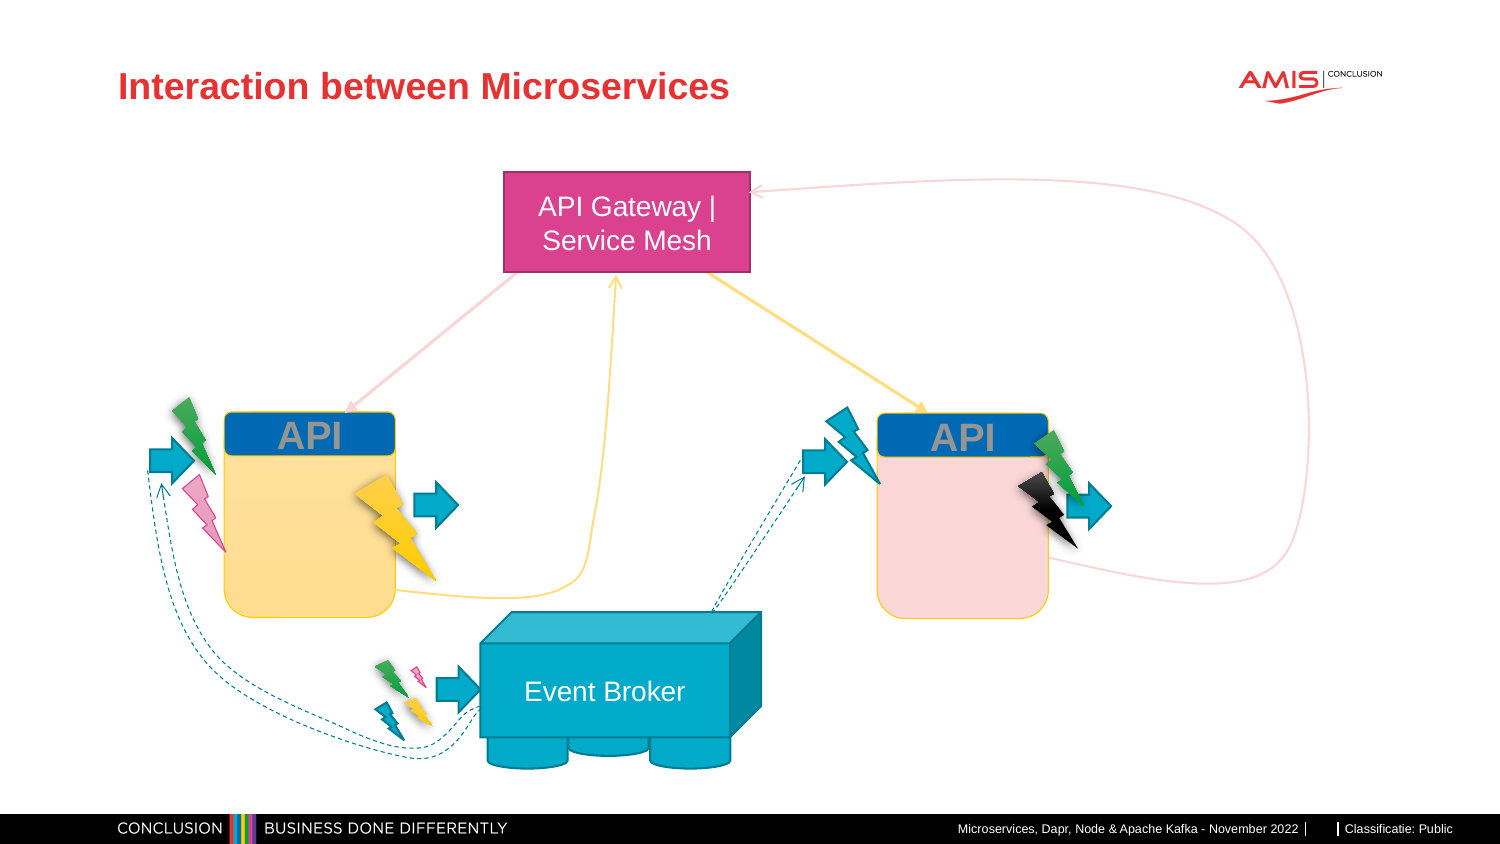

# Interaction between Microservices
API Gateway | Service Mesh

API

API

Event Broker

Microservices, Dapr, Node & Apache Kafka - November 2022